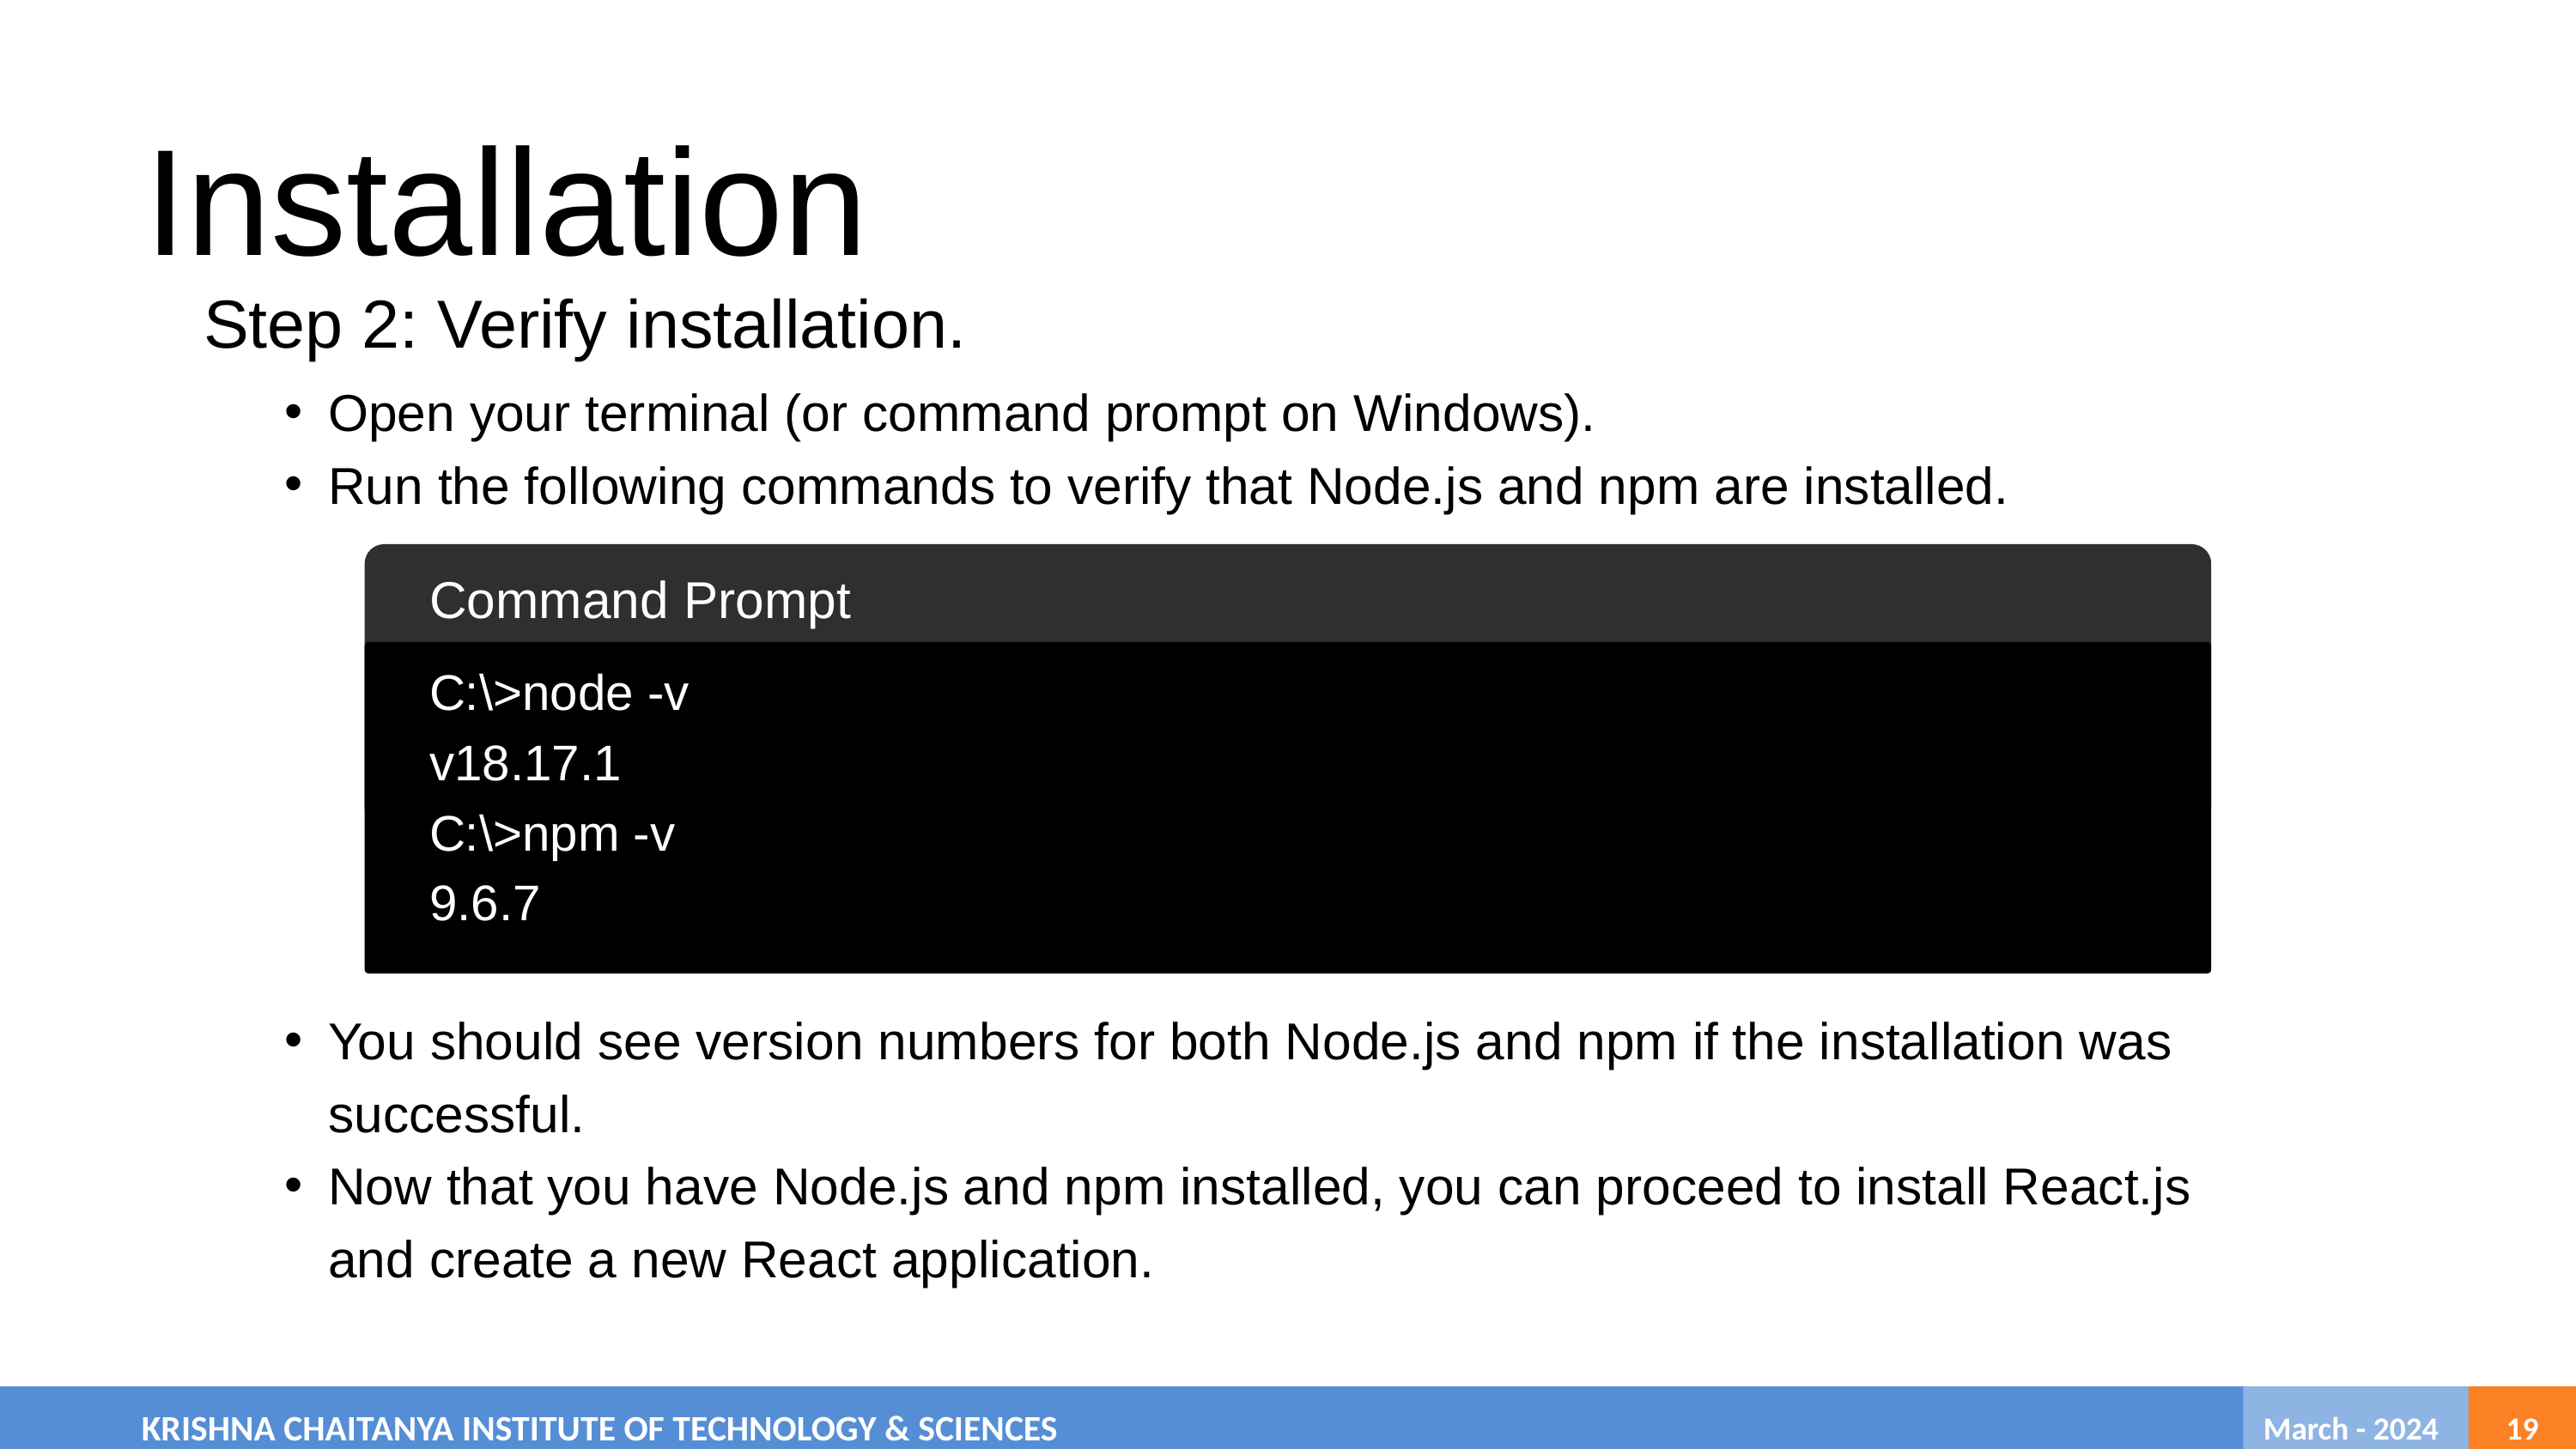

Installation
Step 2: Verify installation.
Open your terminal (or command prompt on Windows).
Run the following commands to verify that Node.js and npm are installed.

Command Prompt

C:\>node -v
v18.17.1
C:\>npm -v
9.6.7
You should see version numbers for both Node.js and npm if the installation was successful.
Now that you have Node.js and npm installed, you can proceed to install React.js and create a new React application.
	KRISHNA CHAITANYA INSTITUTE OF TECHNOLOGY & SCIENCES
 March - 2024
19